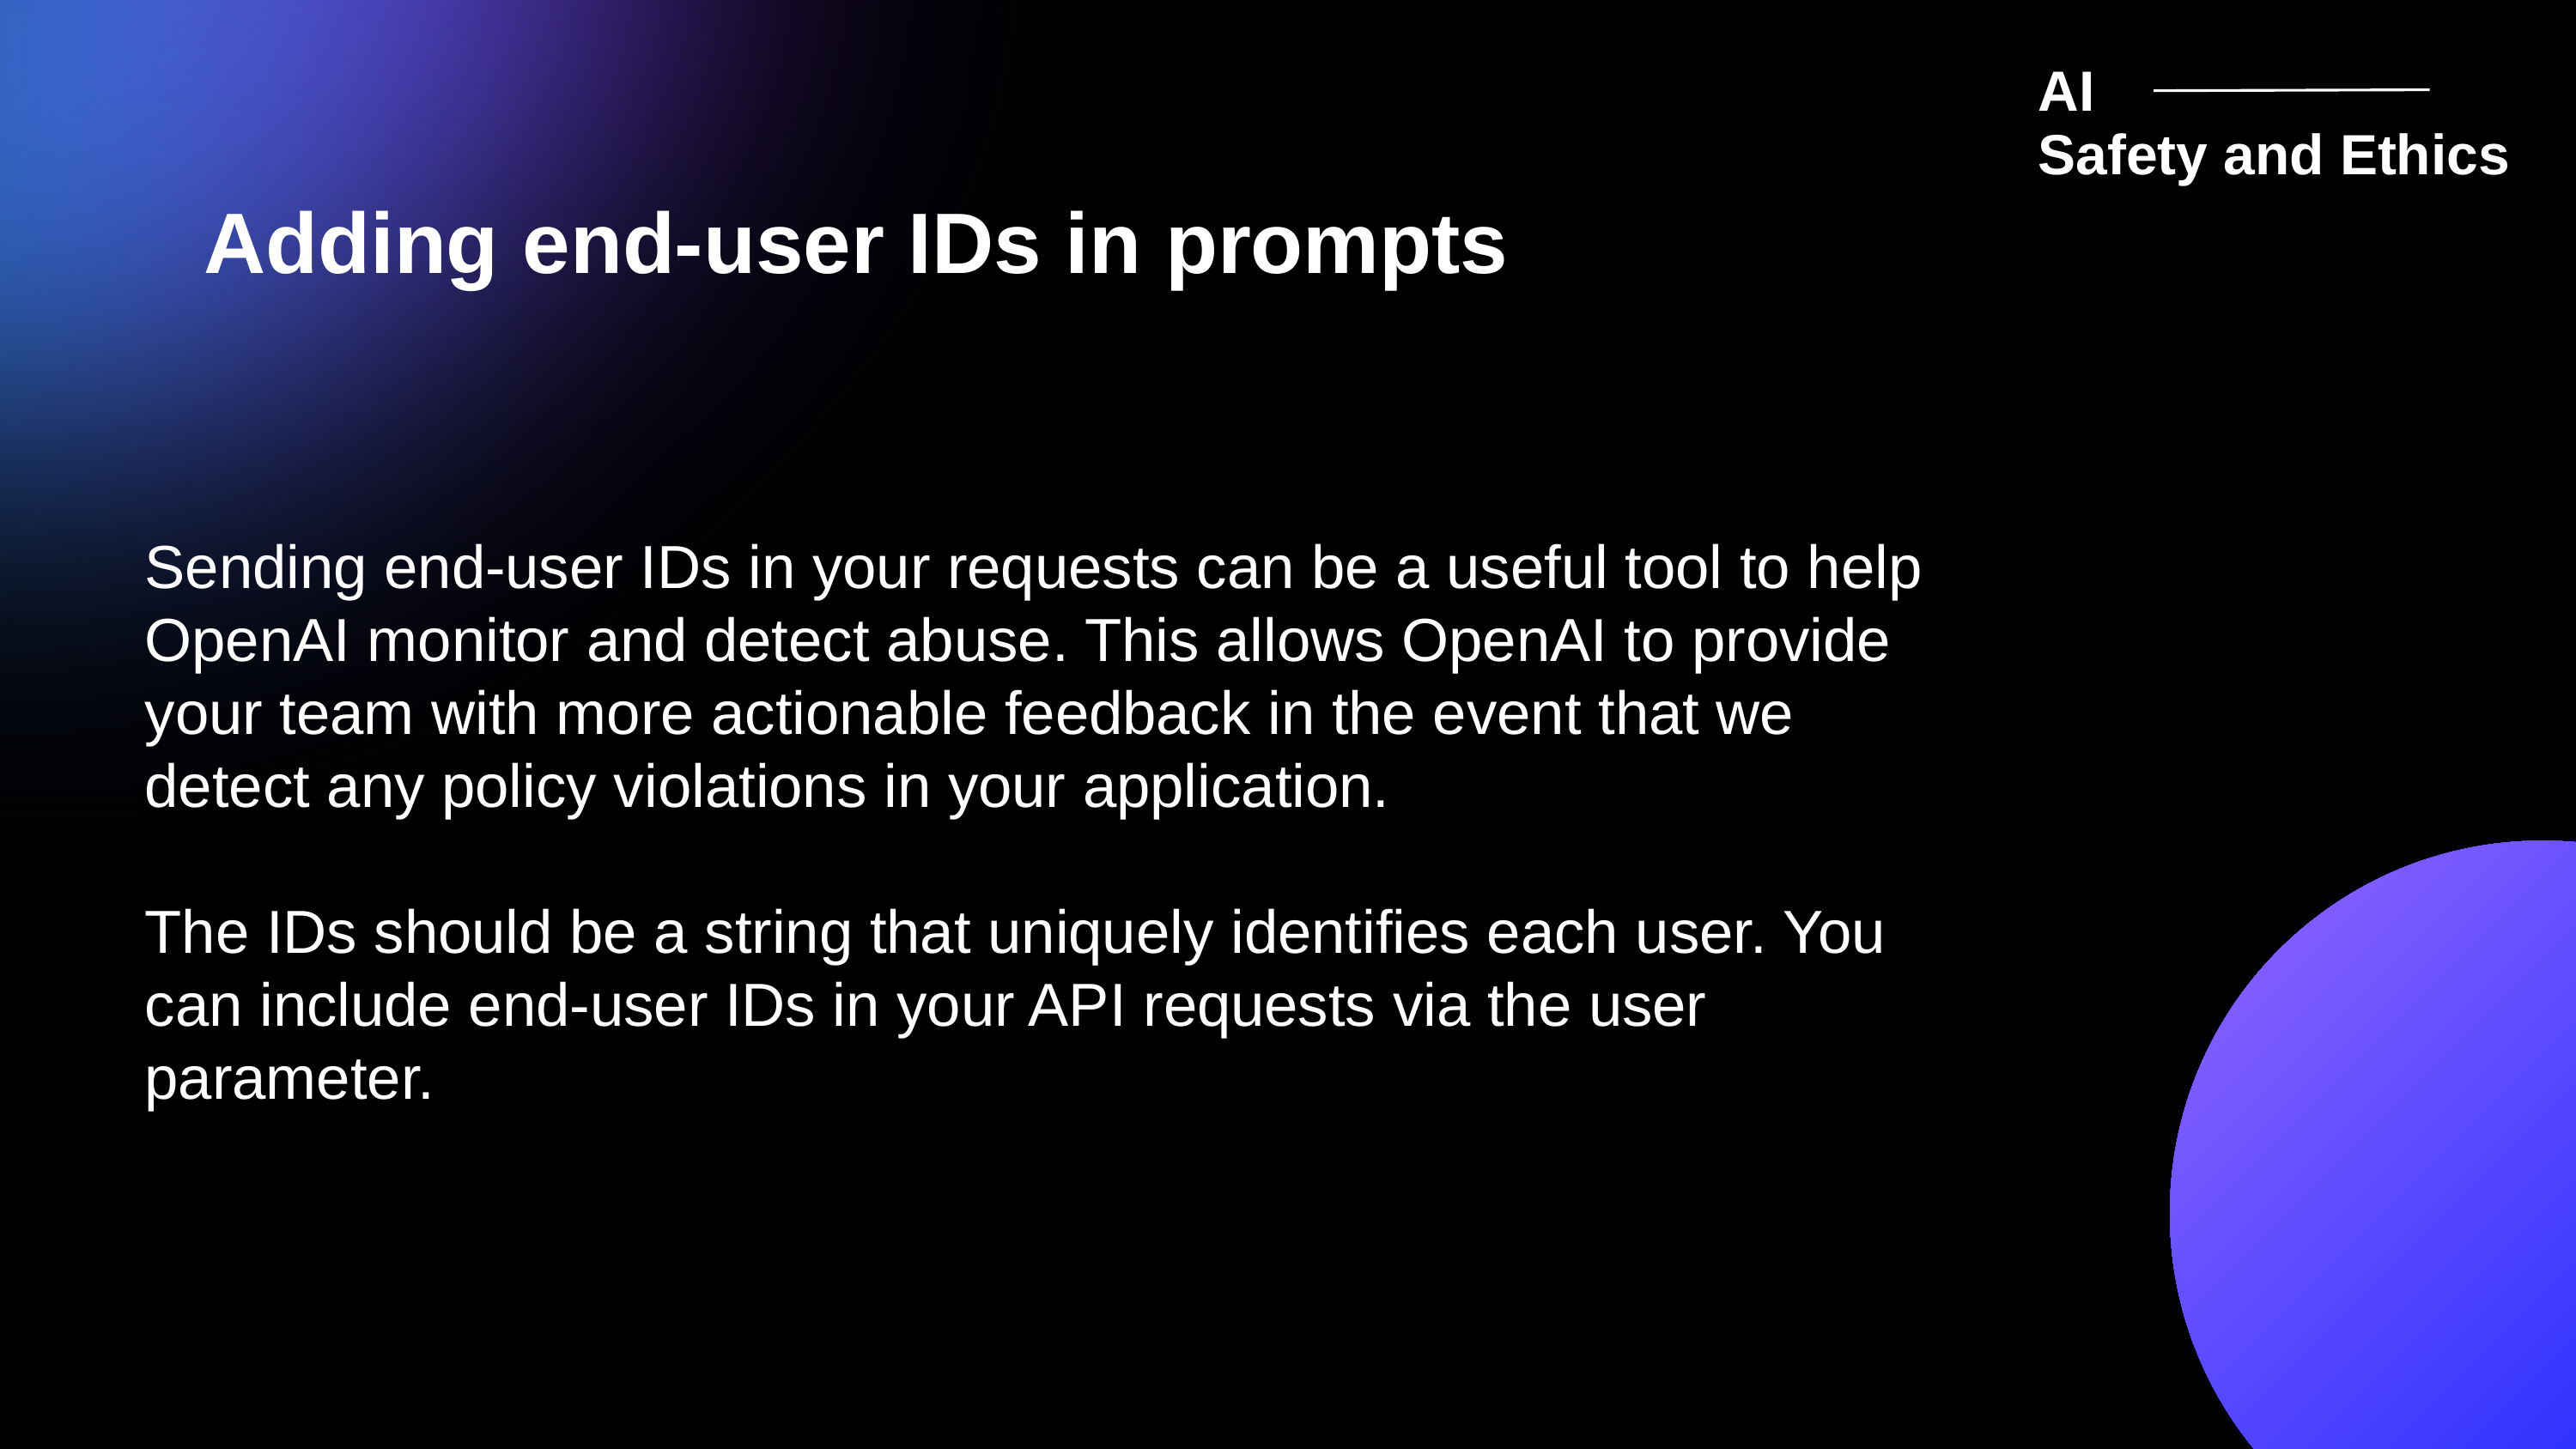

AI                      Safety and Ethics

Adding end-user IDs in prompts
Sending end-user IDs in your requests can be a useful tool to help OpenAI monitor and detect abuse. This allows OpenAI to provide your team with more actionable feedback in the event that we detect any policy violations in your application.

The IDs should be a string that uniquely identifies each user. You can include end-user IDs in your API requests via the user parameter.